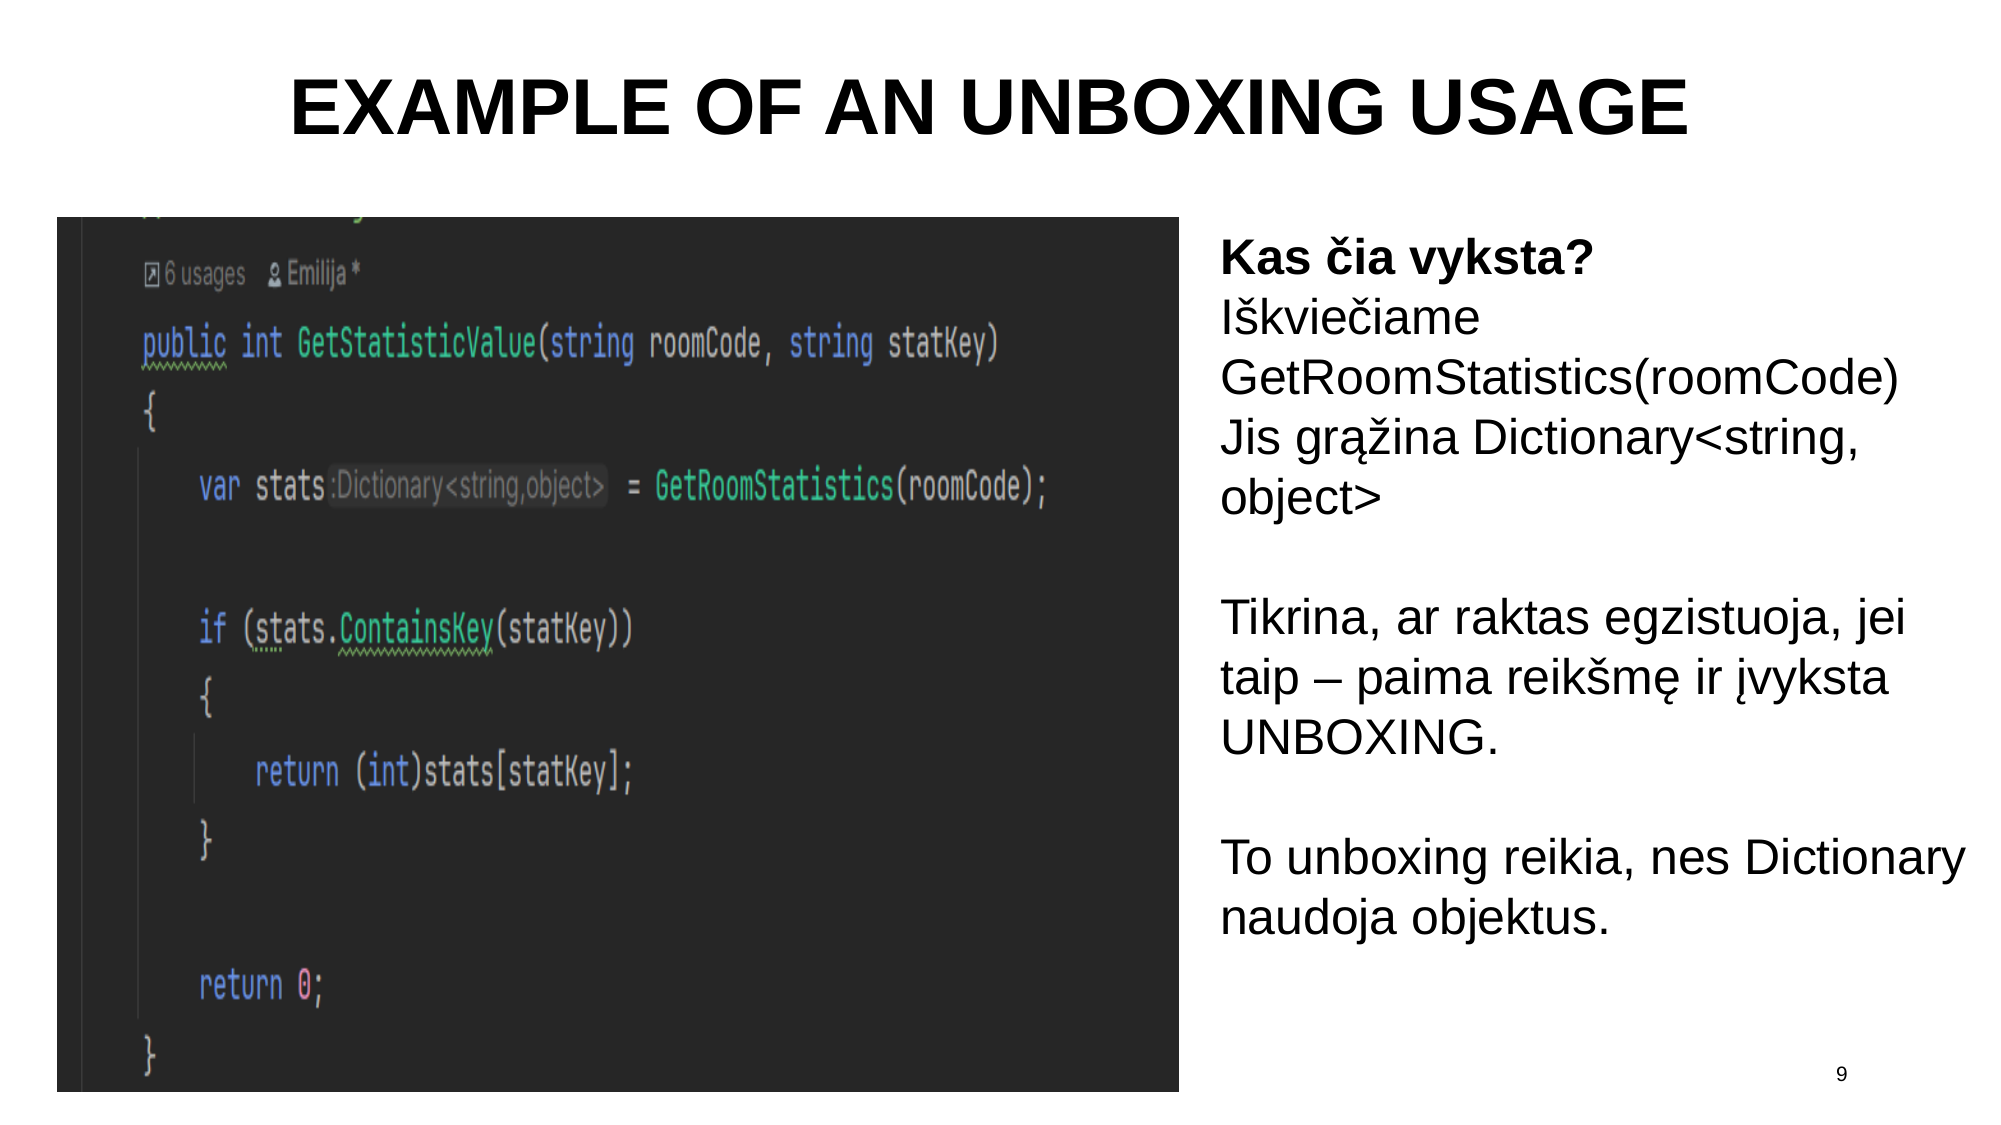

# EXAMPLE OF AN UNBOXING USAGE

### Chart

| Category |
|---|
Kas čia vyksta?
Iškviečiame GetRoomStatistics(roomCode)
Jis grąžina Dictionary<string, object>

Tikrina, ar raktas egzistuoja, jei taip – paima reikšmę ir įvyksta UNBOXING.

To unboxing reikia, nes Dictionary naudoja objektus.

### Chart

| Category |
|---|

### Chart

| Category |
|---|
9